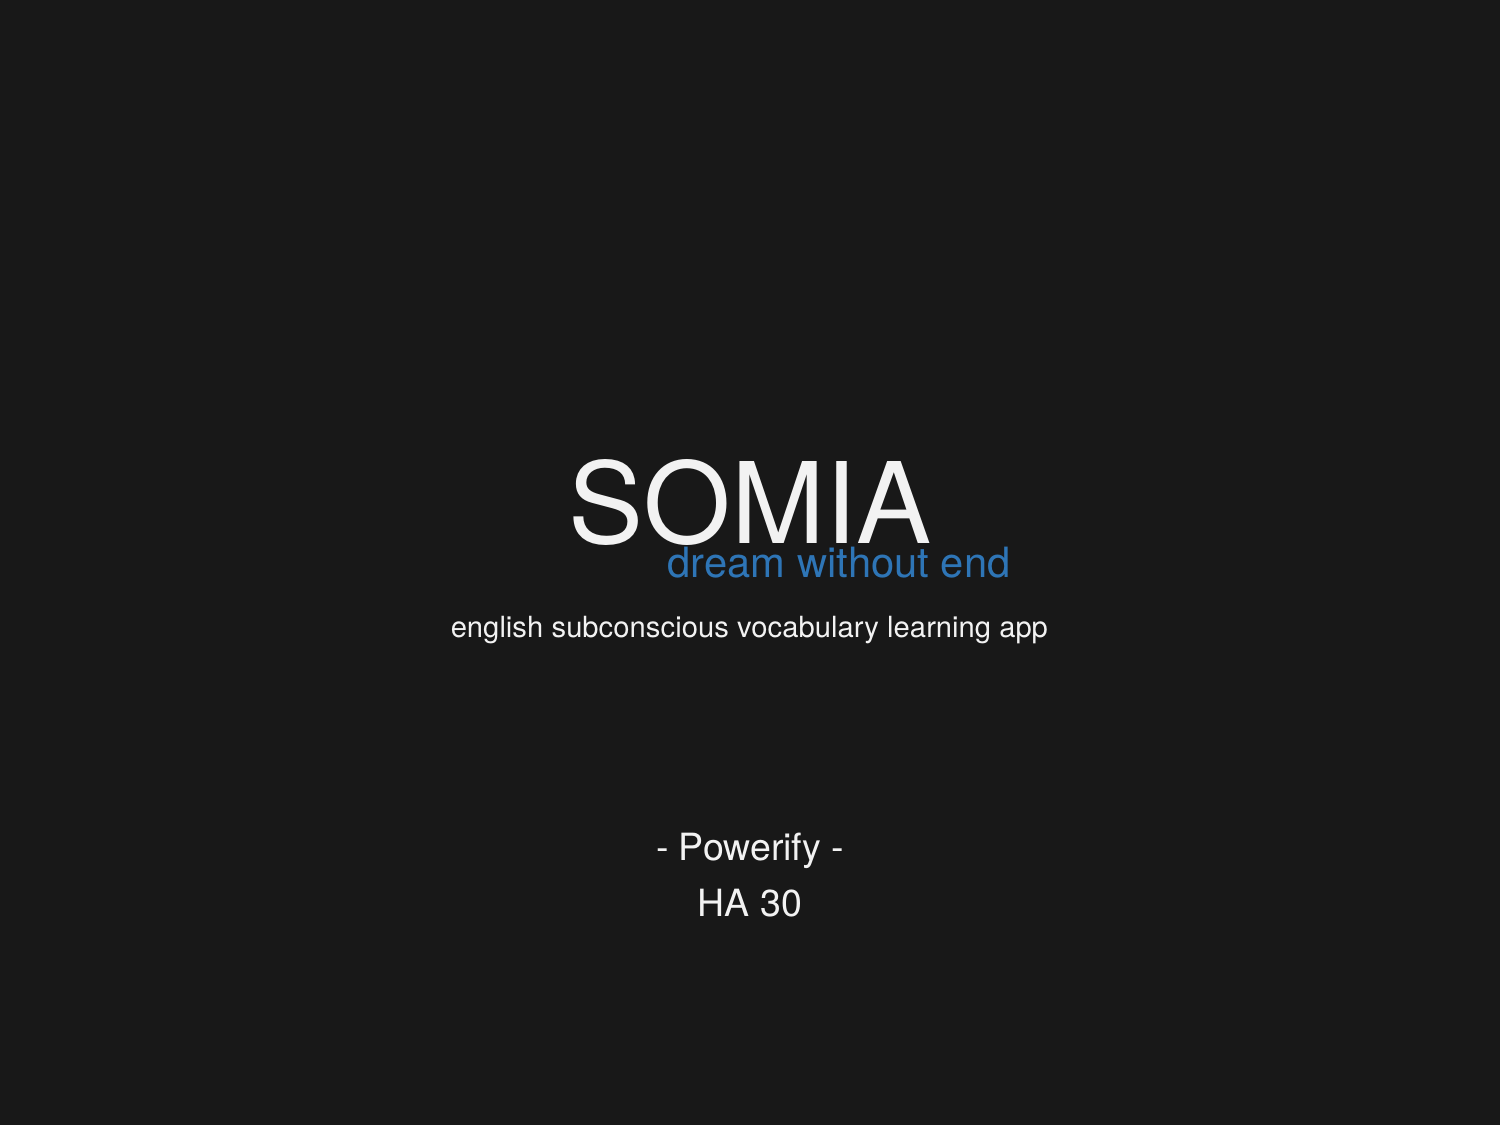

# SOMIA
dream without end
english subconscious vocabulary learning app

- Powerify -
HA 30